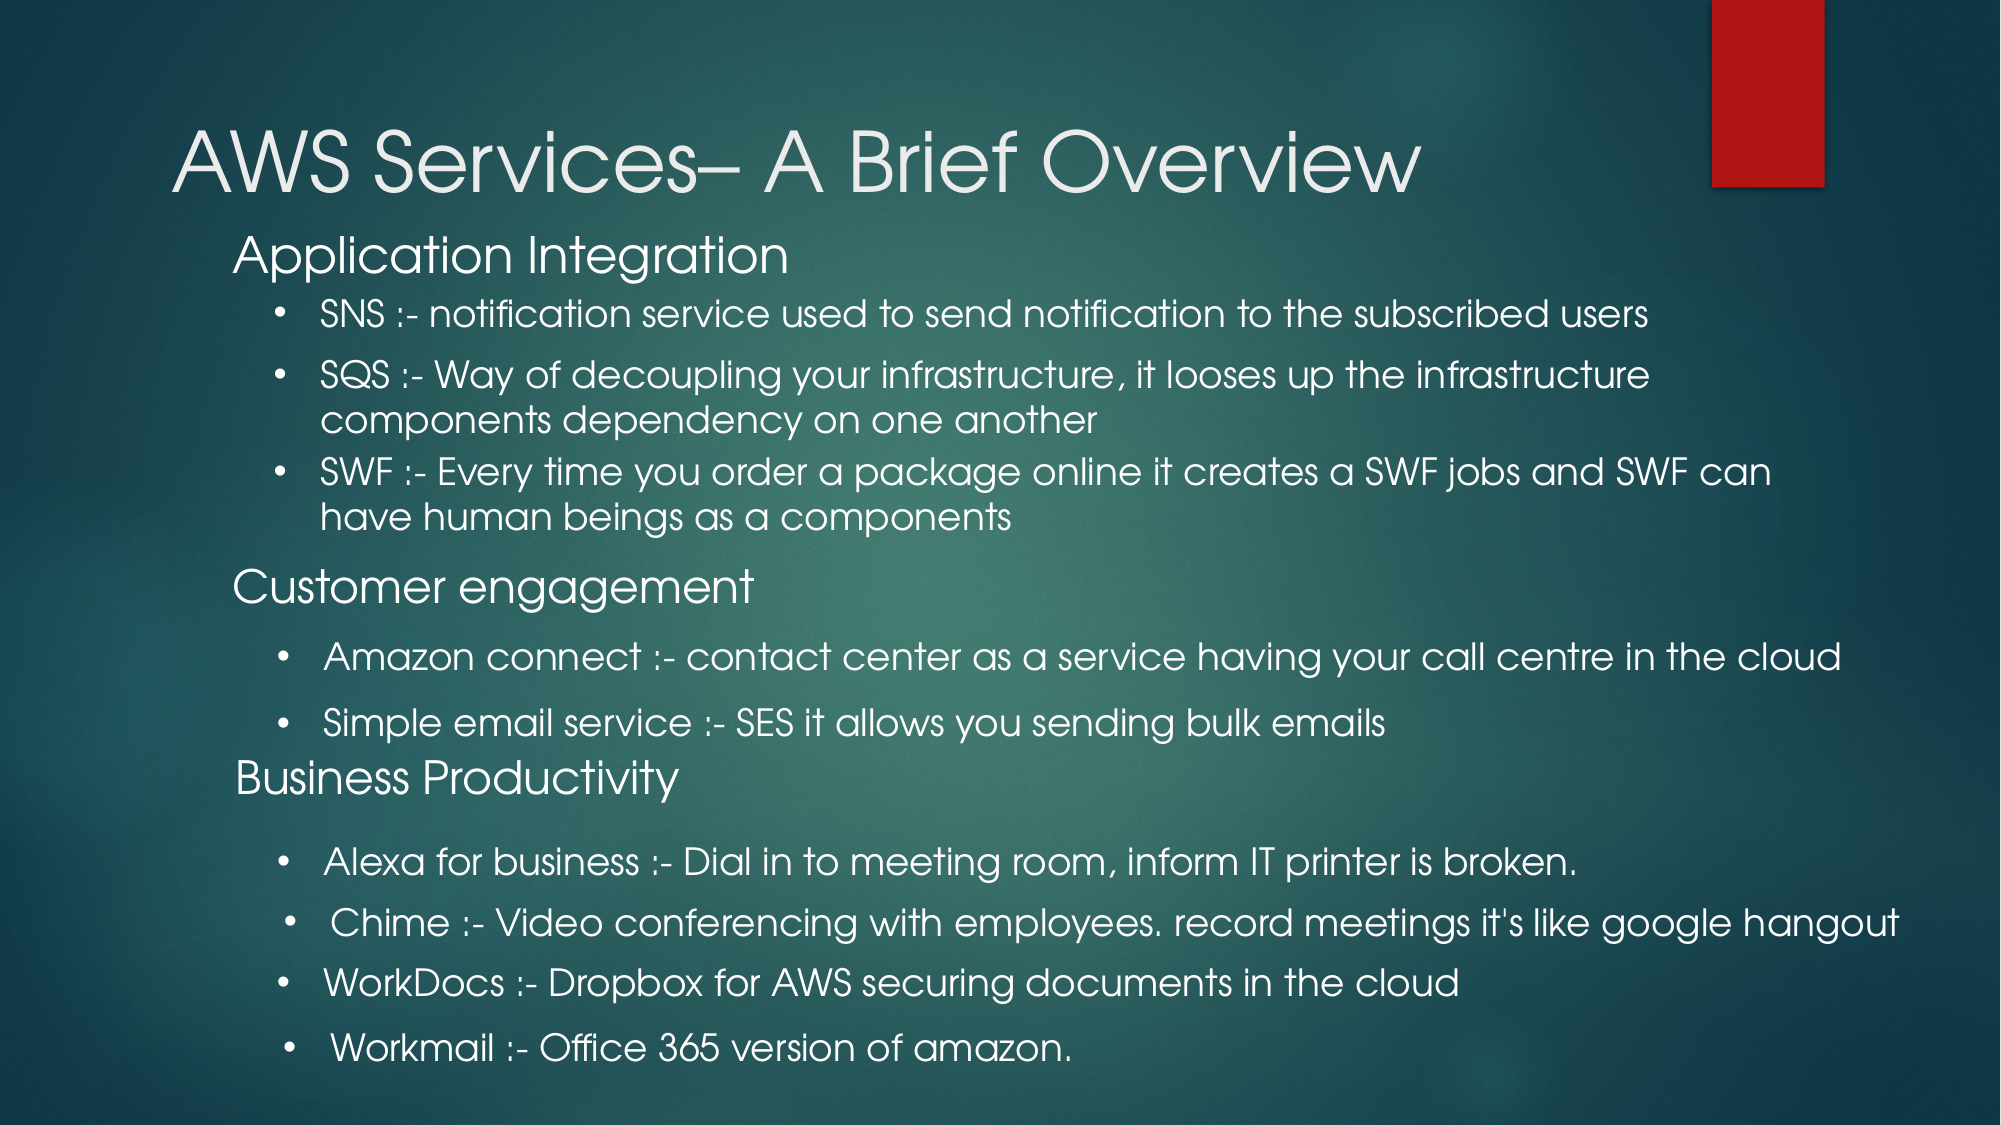

# AWS Services– A Brief Overview
Application Integration

SNS :- notification service used to send notification to the subscribed users
SQS :- Way of decoupling your infrastructure, it looses up the infrastructure components dependency on one another
SWF :- Every time you order a package online it creates a SWF jobs and SWF can have human beings as a components
Customer engagement
Amazon connect :- contact center as a service having your call centre in the cloud
Simple email service :- SES it allows you sending bulk emails
Business Productivity
Alexa for business :- Dial in to meeting room, inform IT printer is broken.
Chime :- Video conferencing with employees. record meetings it's like google hangout
WorkDocs :- Dropbox for AWS securing documents in the cloud
Workmail :- Office 365 version of amazon.